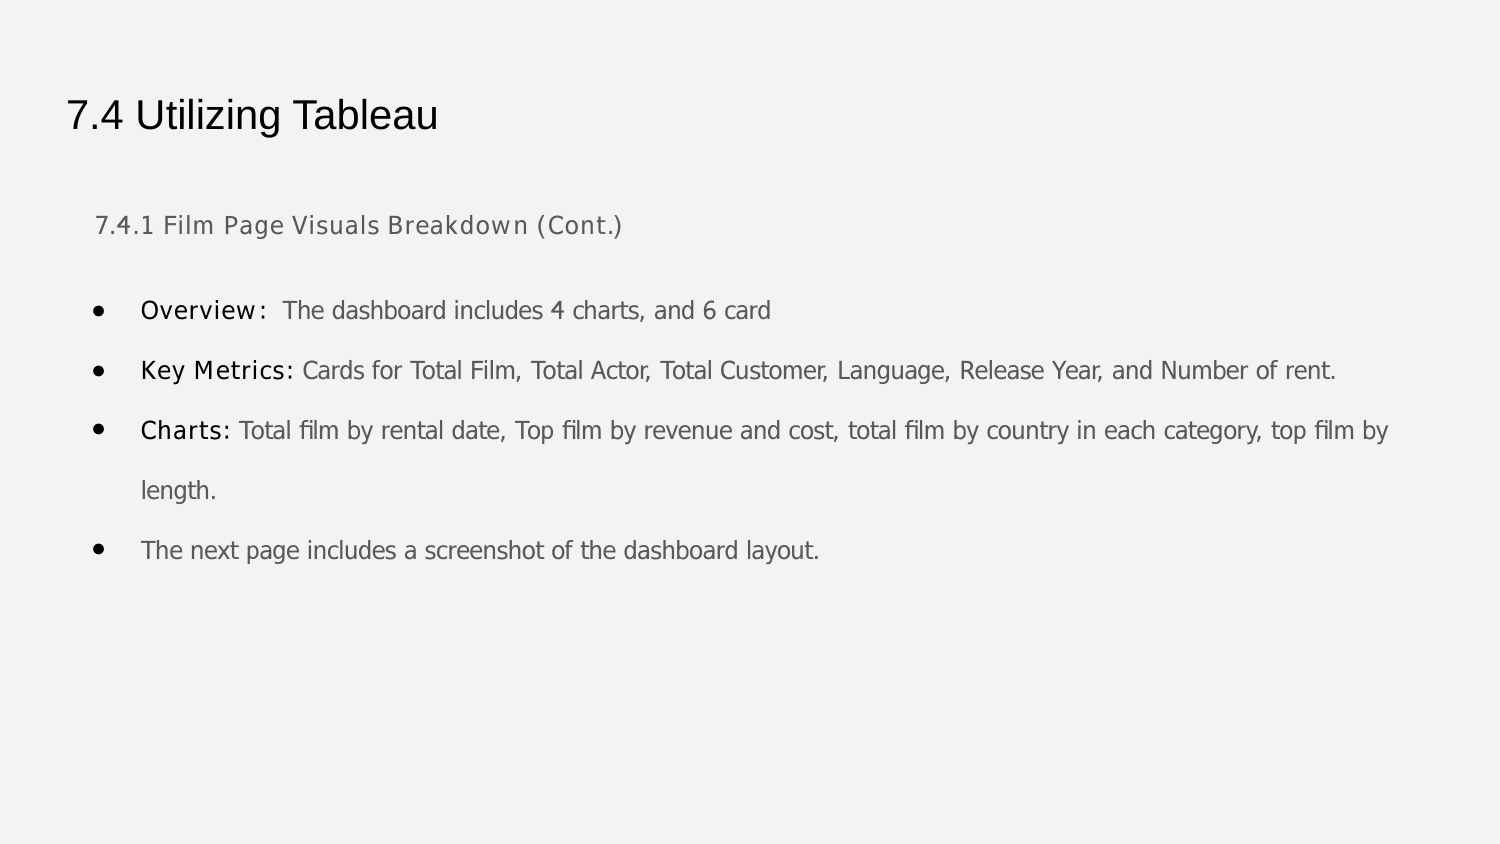

# 7.4 Utilizing Tableau

    7.4.1 Film Page Visuals Breakdown (Cont.)
Overview:  The dashboard includes 4 charts, and 6 card
Key Metrics: Cards for Total Film, Total Actor, Total Customer, Language, Release Year, and Number of rent.
Charts: Total film by rental date, Top film by revenue and cost, total film by country in each category, top film by length.
The next page includes a screenshot of the dashboard layout.